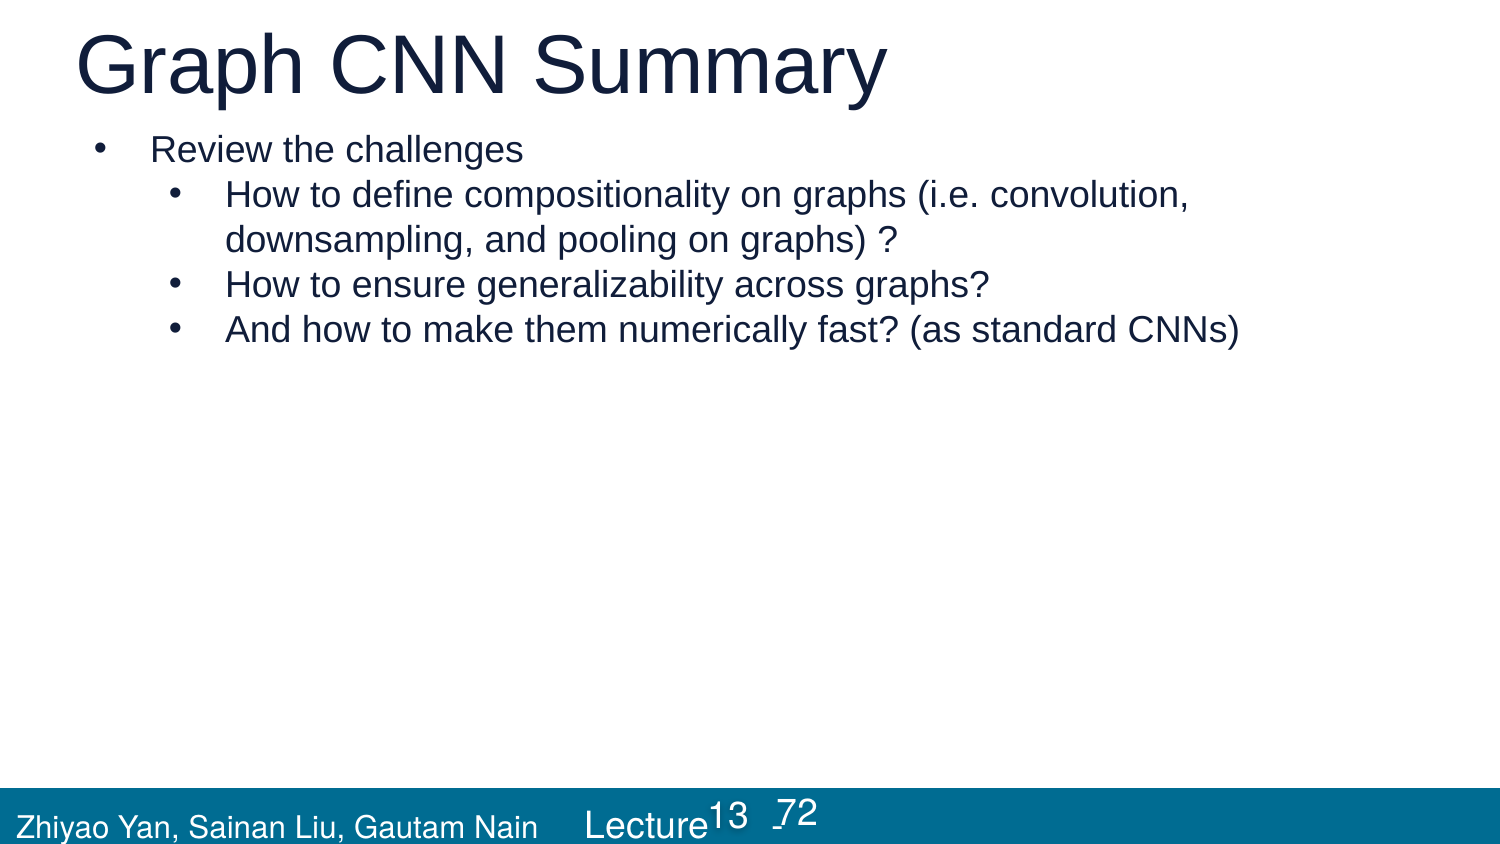

# Graph CNN Summary
Review the challenges
How to define compositionality on graphs (i.e. convolution, downsampling, and pooling on graphs) ?
How to ensure generalizability across graphs?
And how to make them numerically fast? (as standard CNNs)
  Zhiyao Yan, Sainan Liu, Gautam Nain     Lecture      -
72
13